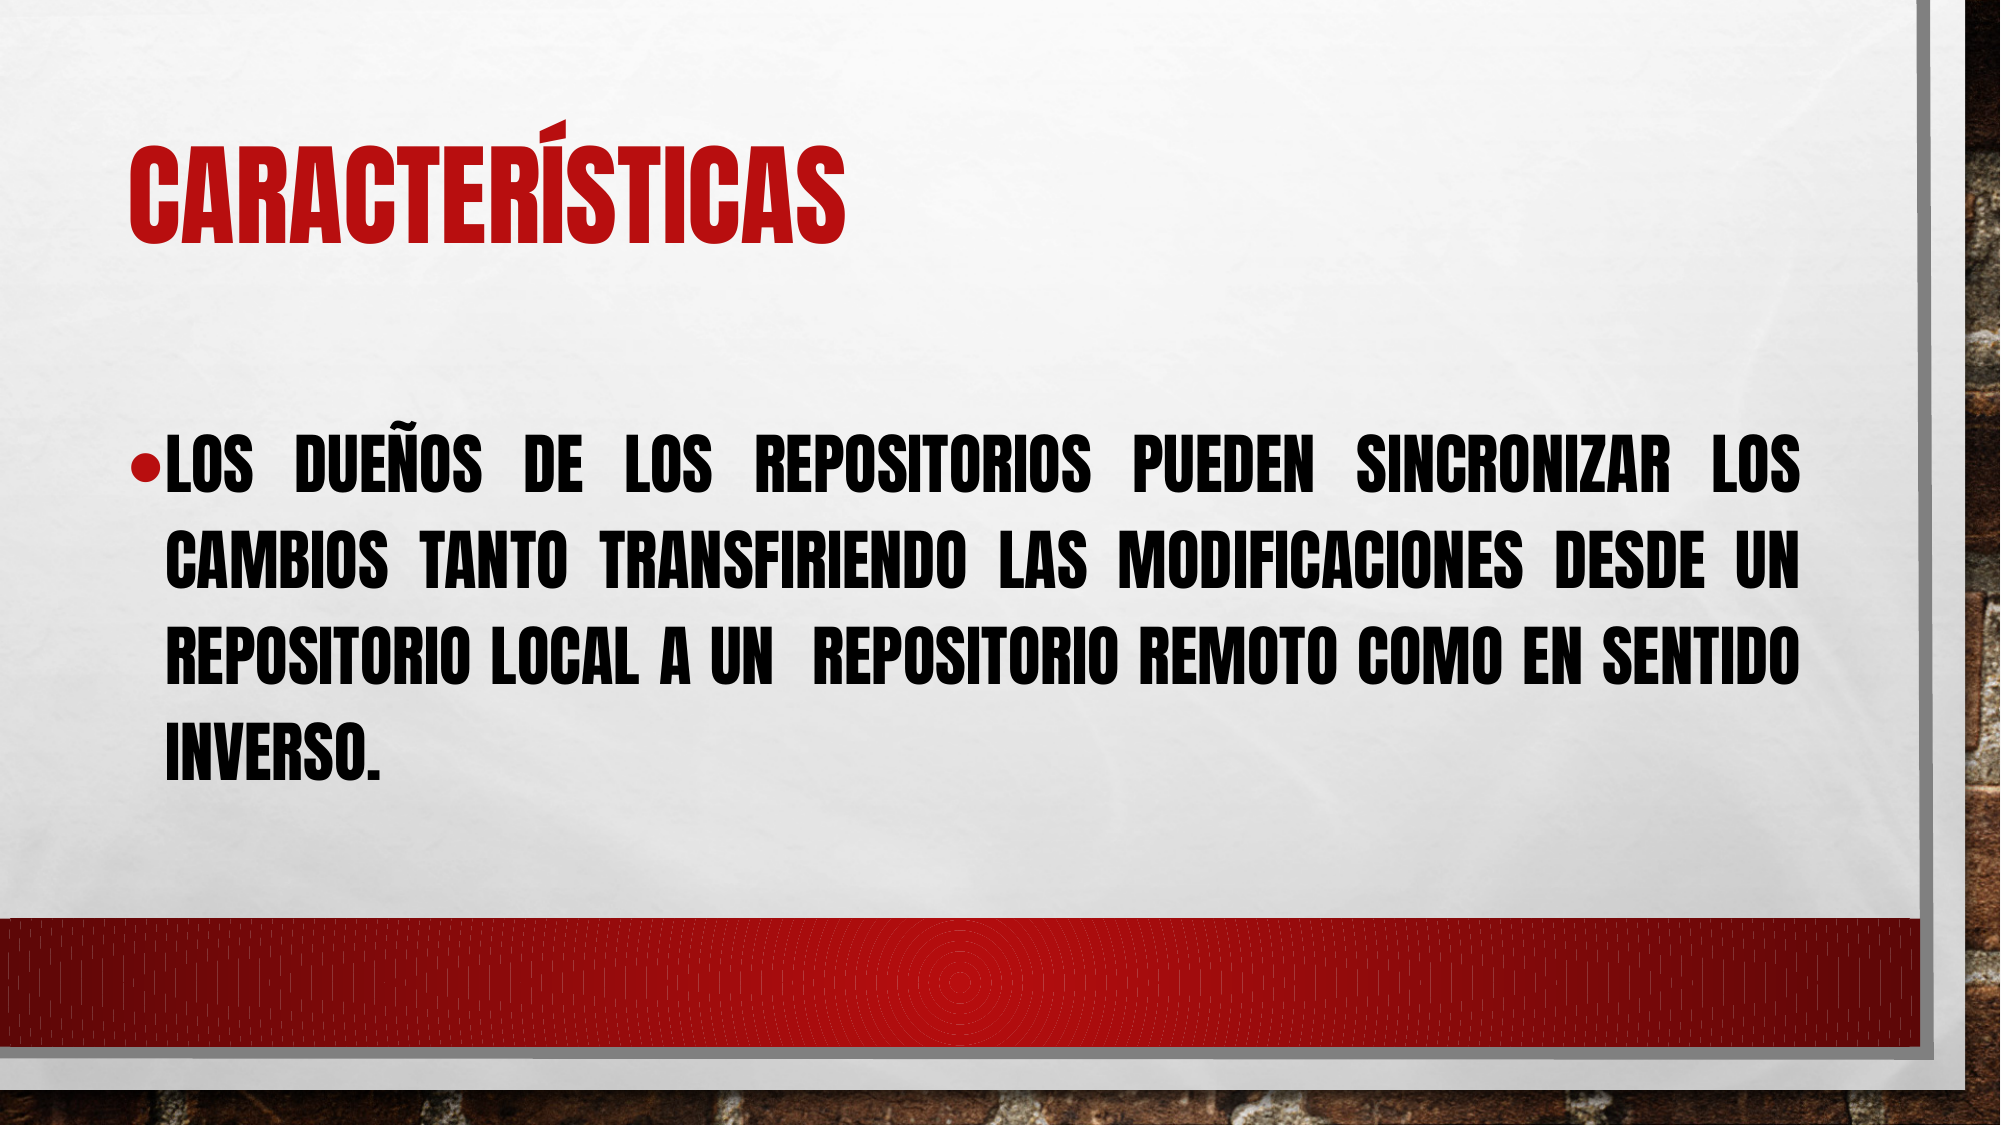

# características

Los dueños de los repositorios pueden sincronizar los cambios tanto transfiriendo las modificaciones desde un repositorio local a un  repositorio remoto como en sentido inverso.